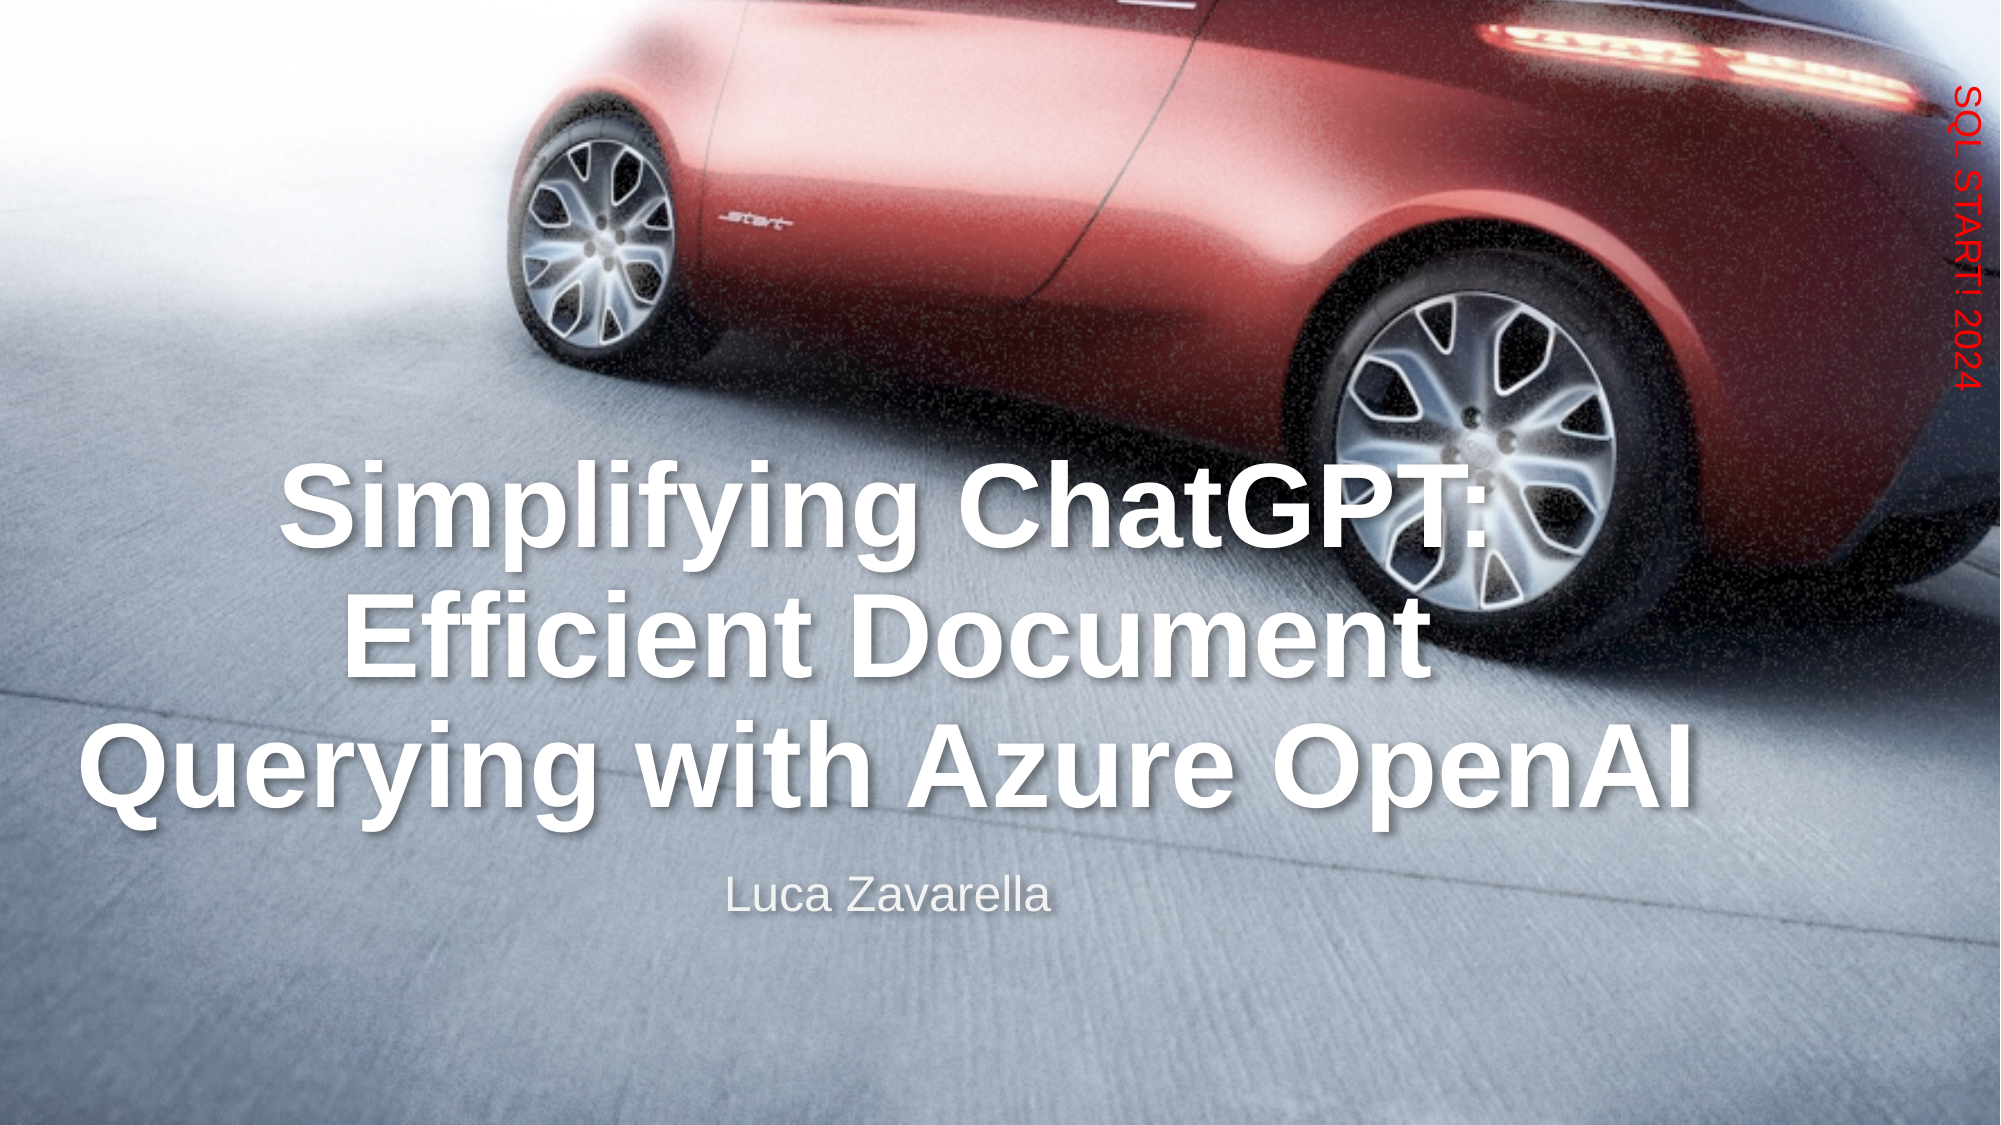

# Simplifying ChatGPT: Efficient Document Querying with Azure OpenAI
Luca Zavarella